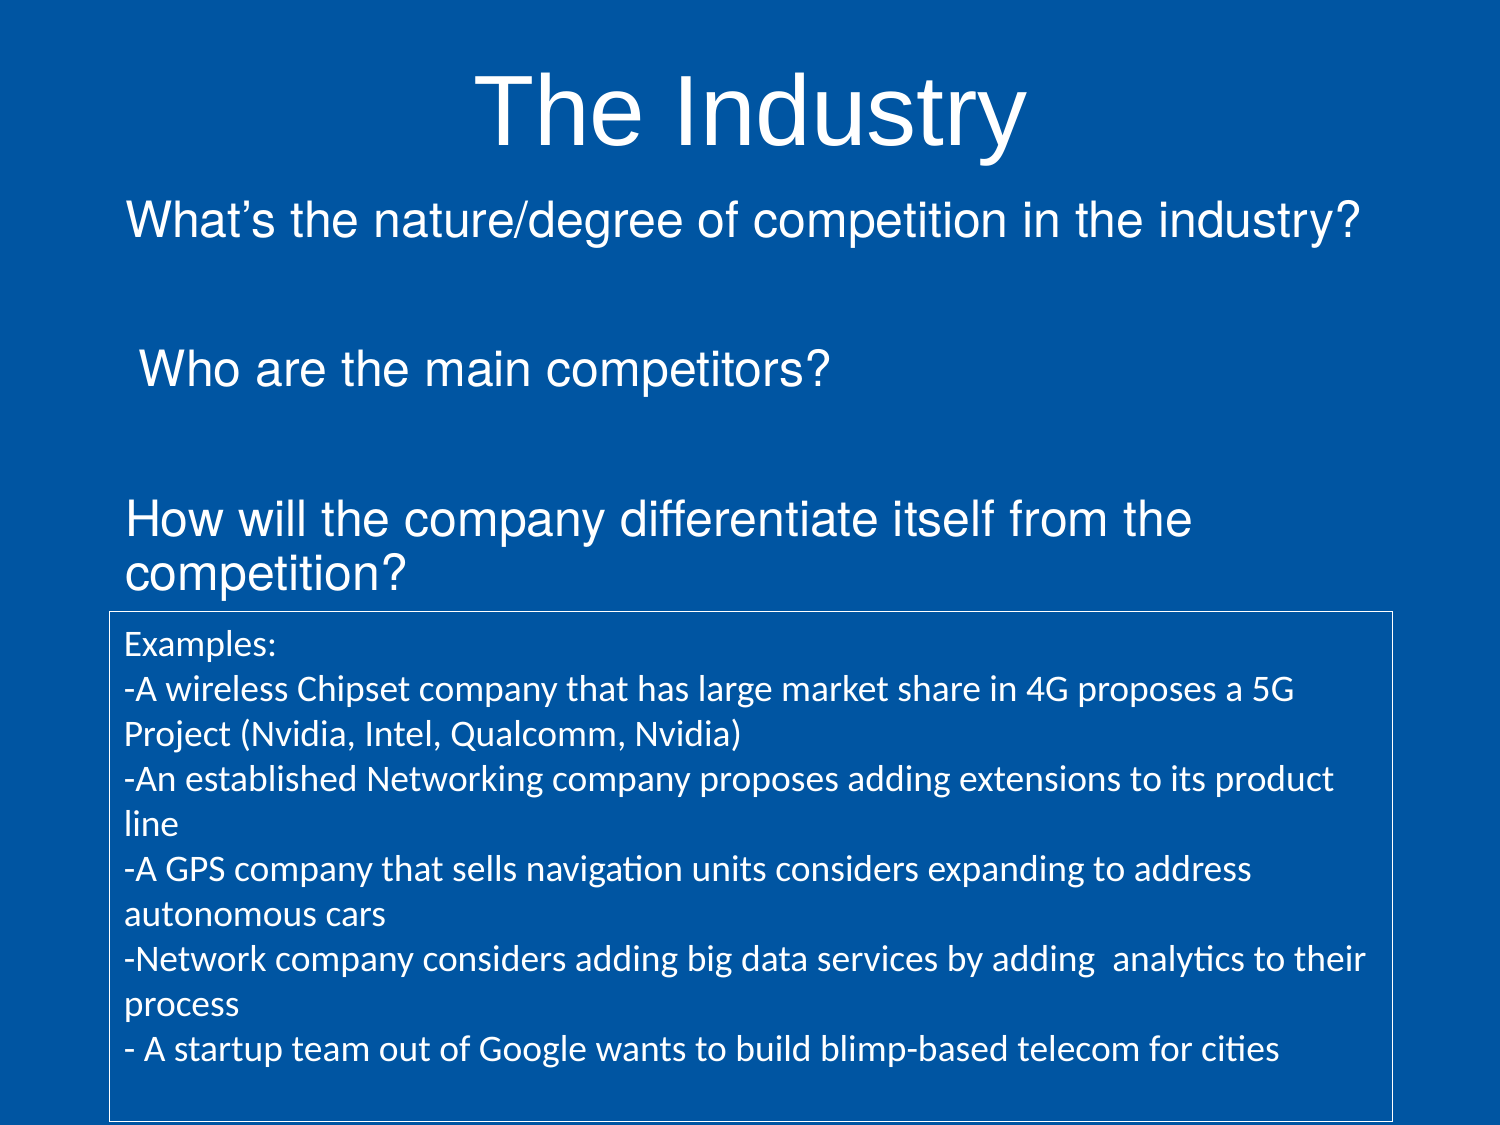

# The Industry
What’s the nature/degree of competition in the industry?

 Who are the main competitors?

How will the company differentiate itself from the competition?

Examples:
-A wireless Chipset company that has large market share in 4G proposes a 5G Project (Nvidia, Intel, Qualcomm, Nvidia)
-An established Networking company proposes adding extensions to its product line
-A GPS company that sells navigation units considers expanding to address autonomous cars
-Network company considers adding big data services by adding  analytics to their process
- A startup team out of Google wants to build blimp-based telecom for cities